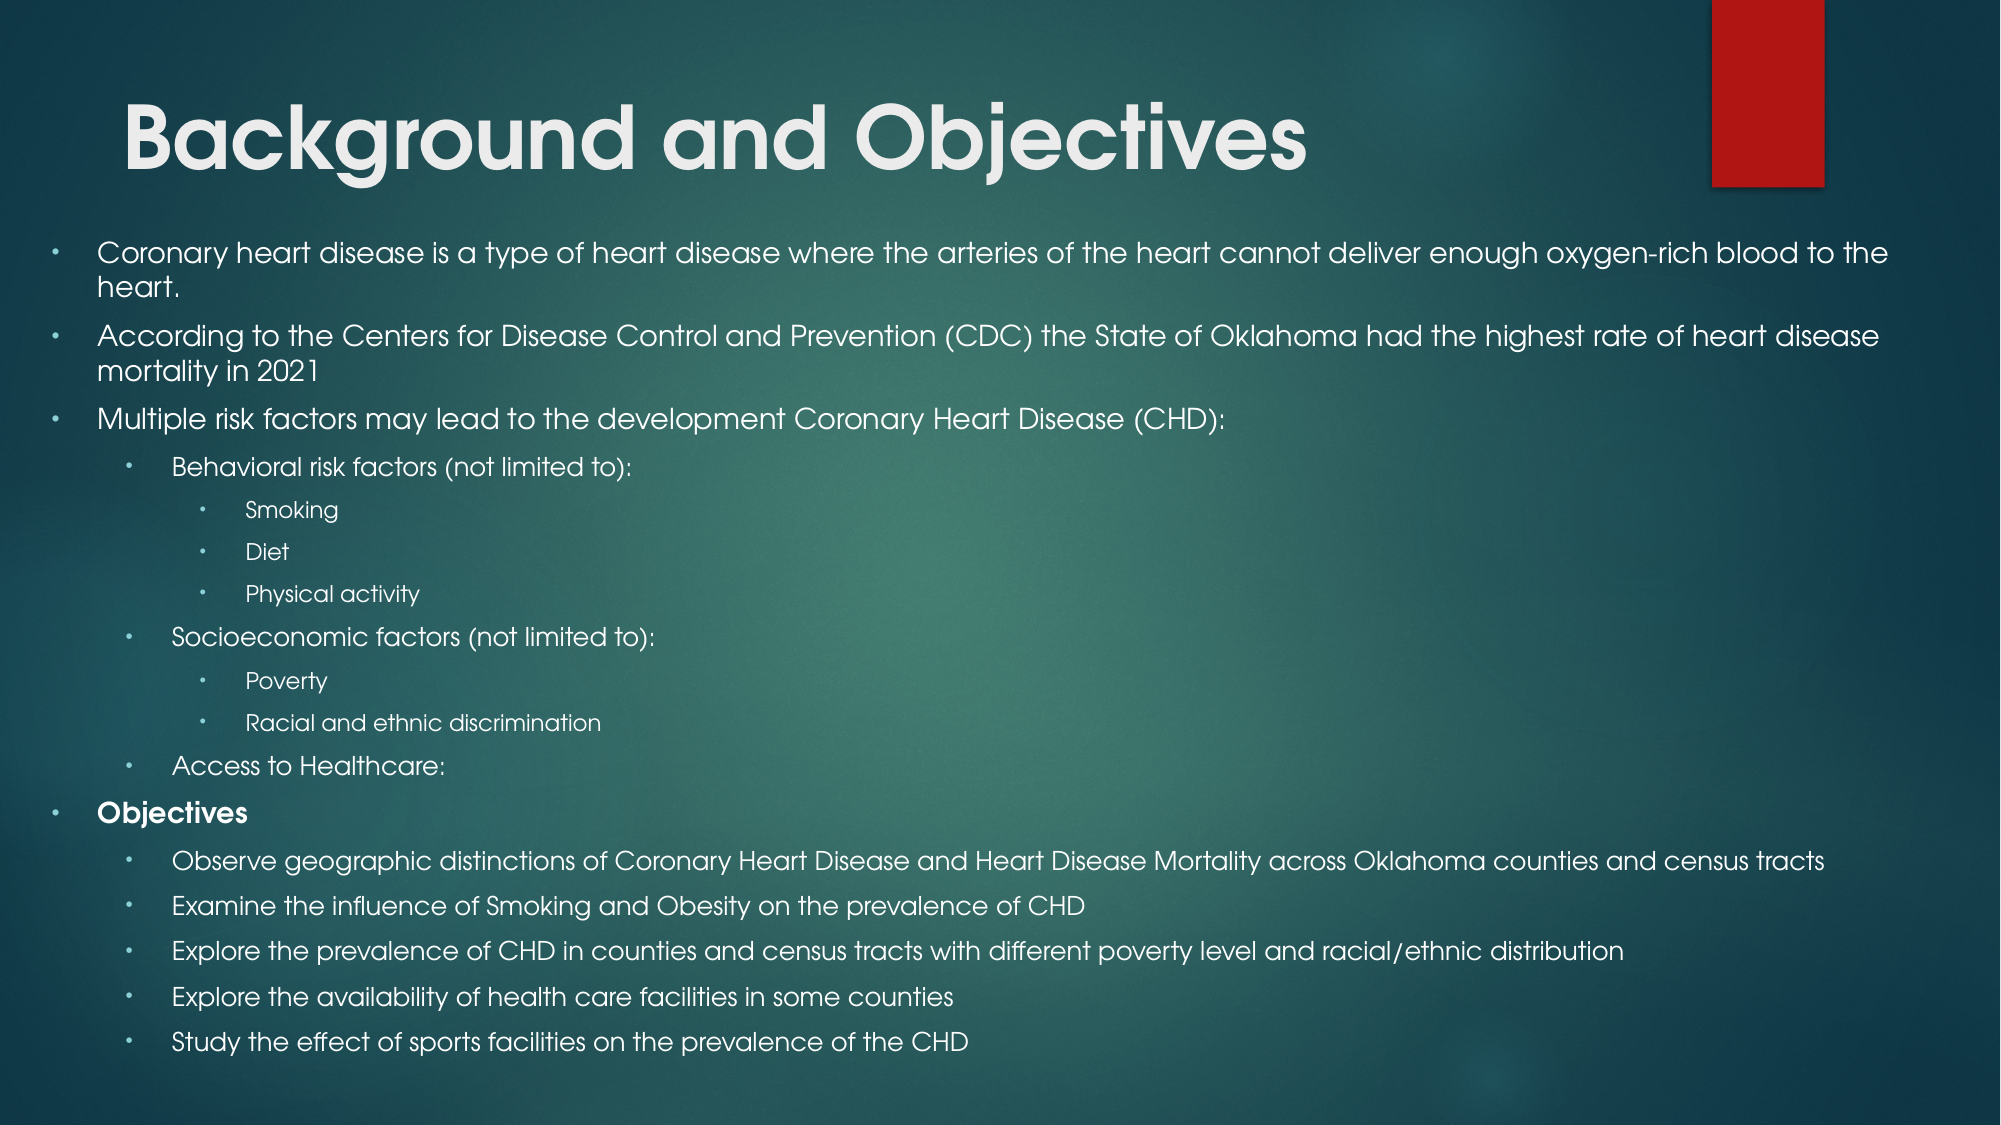

# Background and Objectives
Coronary heart disease is a type of heart disease where the arteries of the heart cannot deliver enough oxygen-rich blood to the heart.
According to the Centers for Disease Control and Prevention (CDC) the State of Oklahoma had the highest rate of heart disease mortality in 2021
Multiple risk factors may lead to the development Coronary Heart Disease (CHD):
Behavioral risk factors (not limited to):
Smoking
Diet
Physical activity
Socioeconomic factors (not limited to):
Poverty
Racial and ethnic discrimination
Access to Healthcare:
Objectives
Observe geographic distinctions of Coronary Heart Disease and Heart Disease Mortality across Oklahoma counties and census tracts
Examine the influence of Smoking and Obesity on the prevalence of CHD
Explore the prevalence of CHD in counties and census tracts with different poverty level and racial/ethnic distribution
Explore the availability of health care facilities in some counties
Study the effect of sports facilities on the prevalence of the CHD